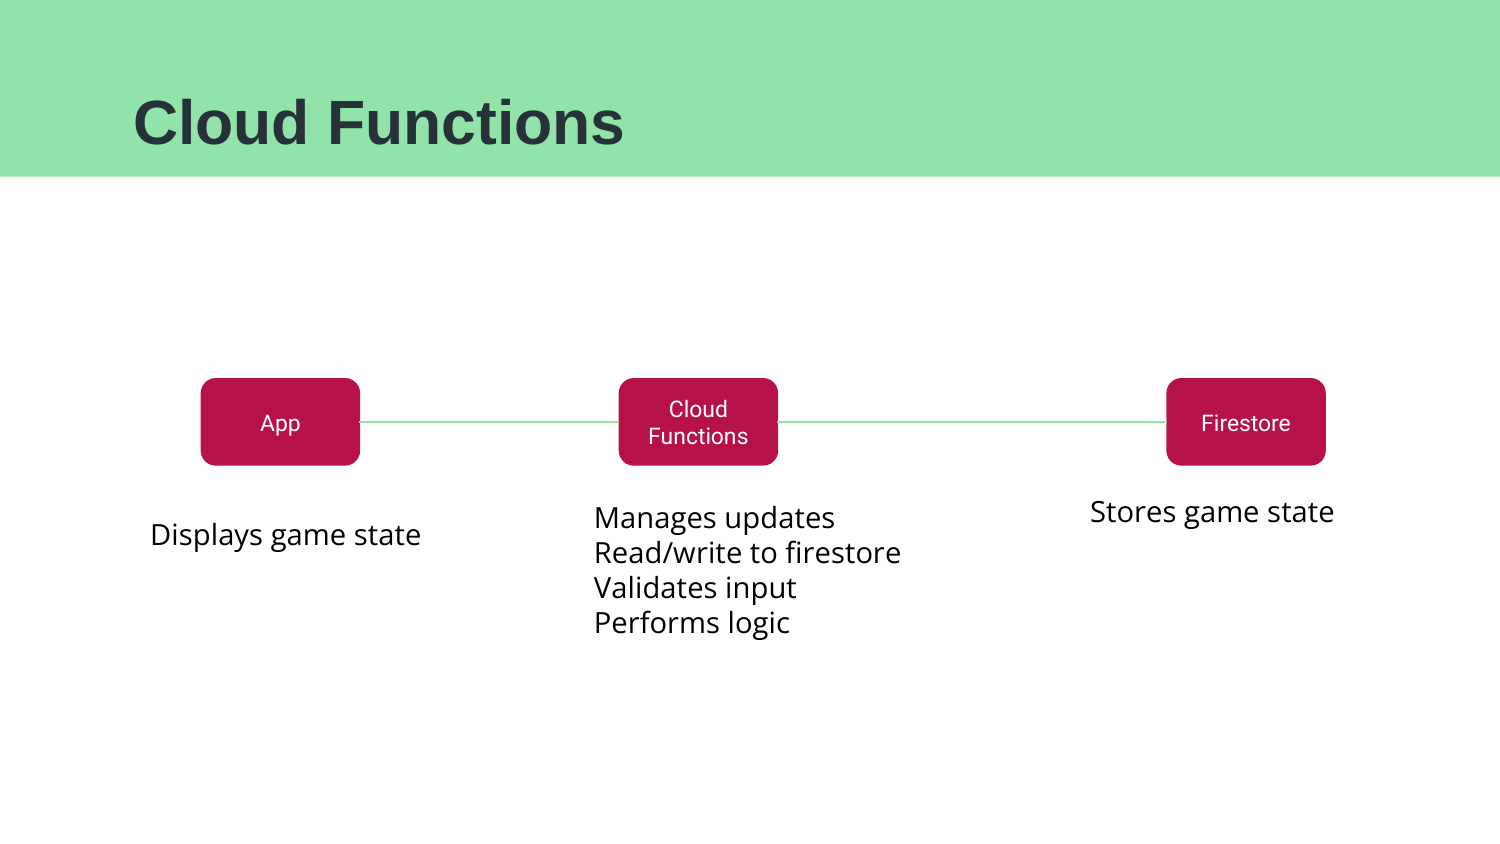

# Cloud Functions
App
Cloud Functions
Firestore
Stores game state

Manages updates
Read/write to firestore
Validates input
Performs logic

Displays game state